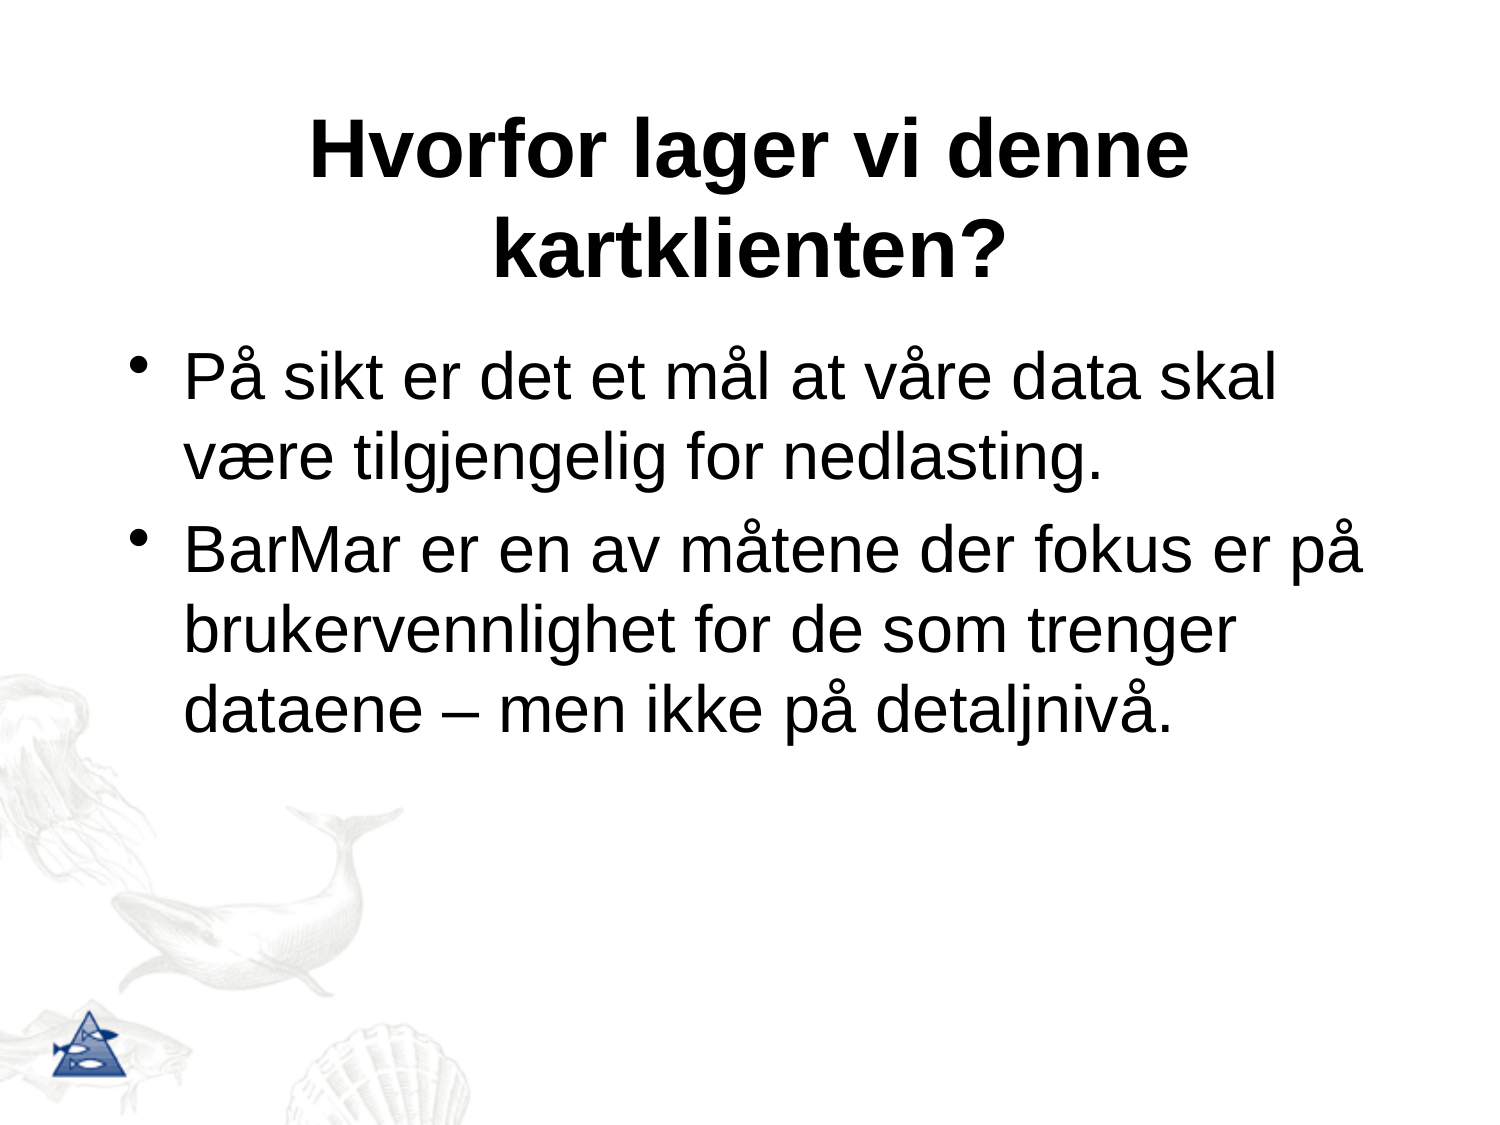

# Hvorfor lager vi denne kartklienten?
På sikt er det et mål at våre data skal være tilgjengelig for nedlasting.
BarMar er en av måtene der fokus er på brukervennlighet for de som trenger dataene – men ikke på detaljnivå.